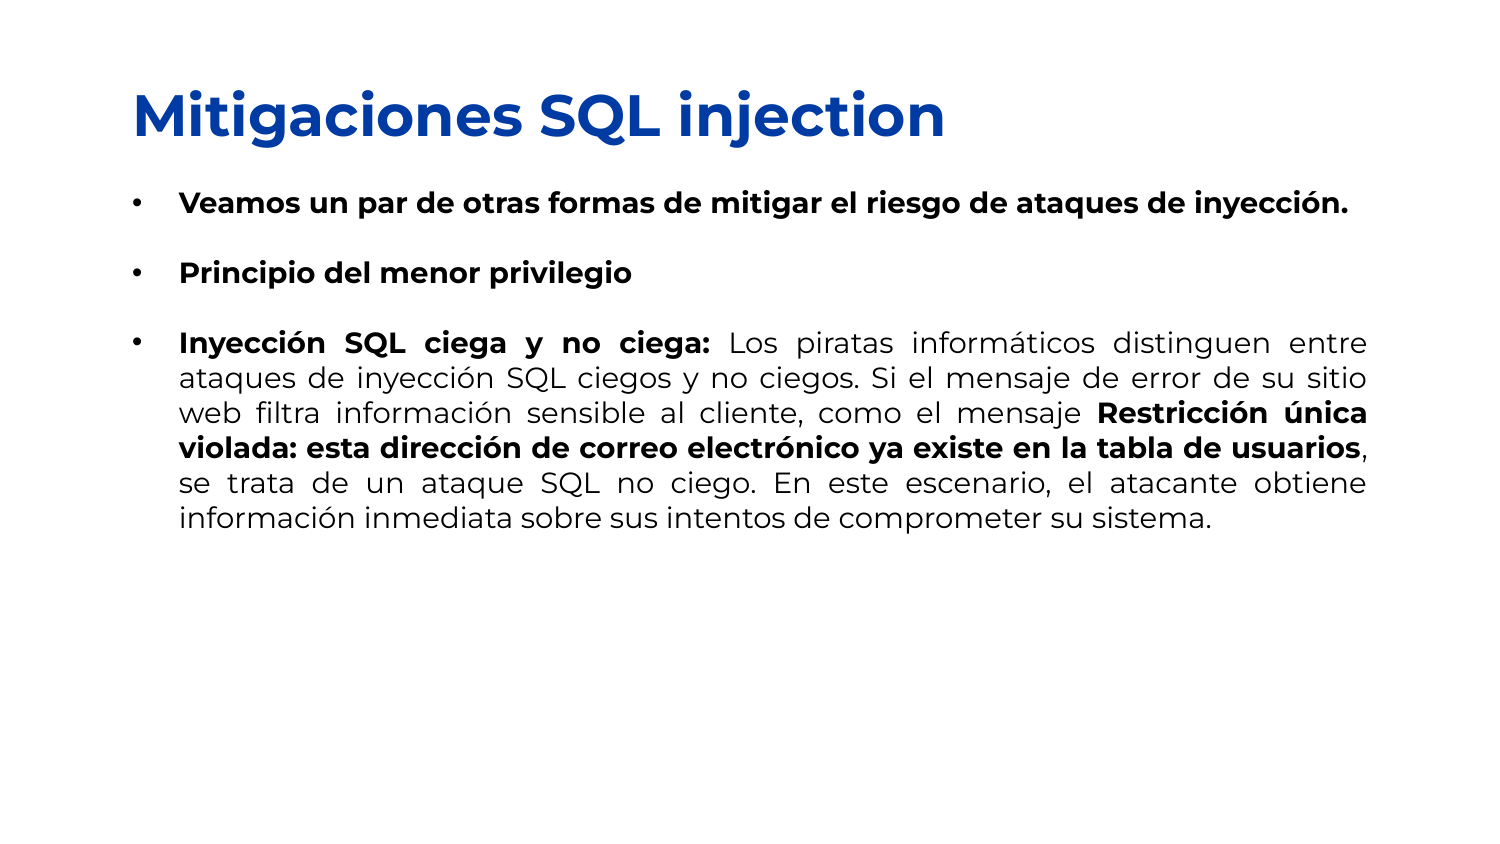

# Mitigaciones SQL injection
Veamos un par de otras formas de mitigar el riesgo de ataques de inyección.

Principio del menor privilegio

Inyección SQL ciega y no ciega: Los piratas informáticos distinguen entre ataques de inyección SQL ciegos y no ciegos. Si el mensaje de error de su sitio web filtra información sensible al cliente, como el mensaje Restricción única violada: esta dirección de correo electrónico ya existe en la tabla de usuarios, se trata de un ataque SQL no ciego. En este escenario, el atacante obtiene información inmediata sobre sus intentos de comprometer su sistema.